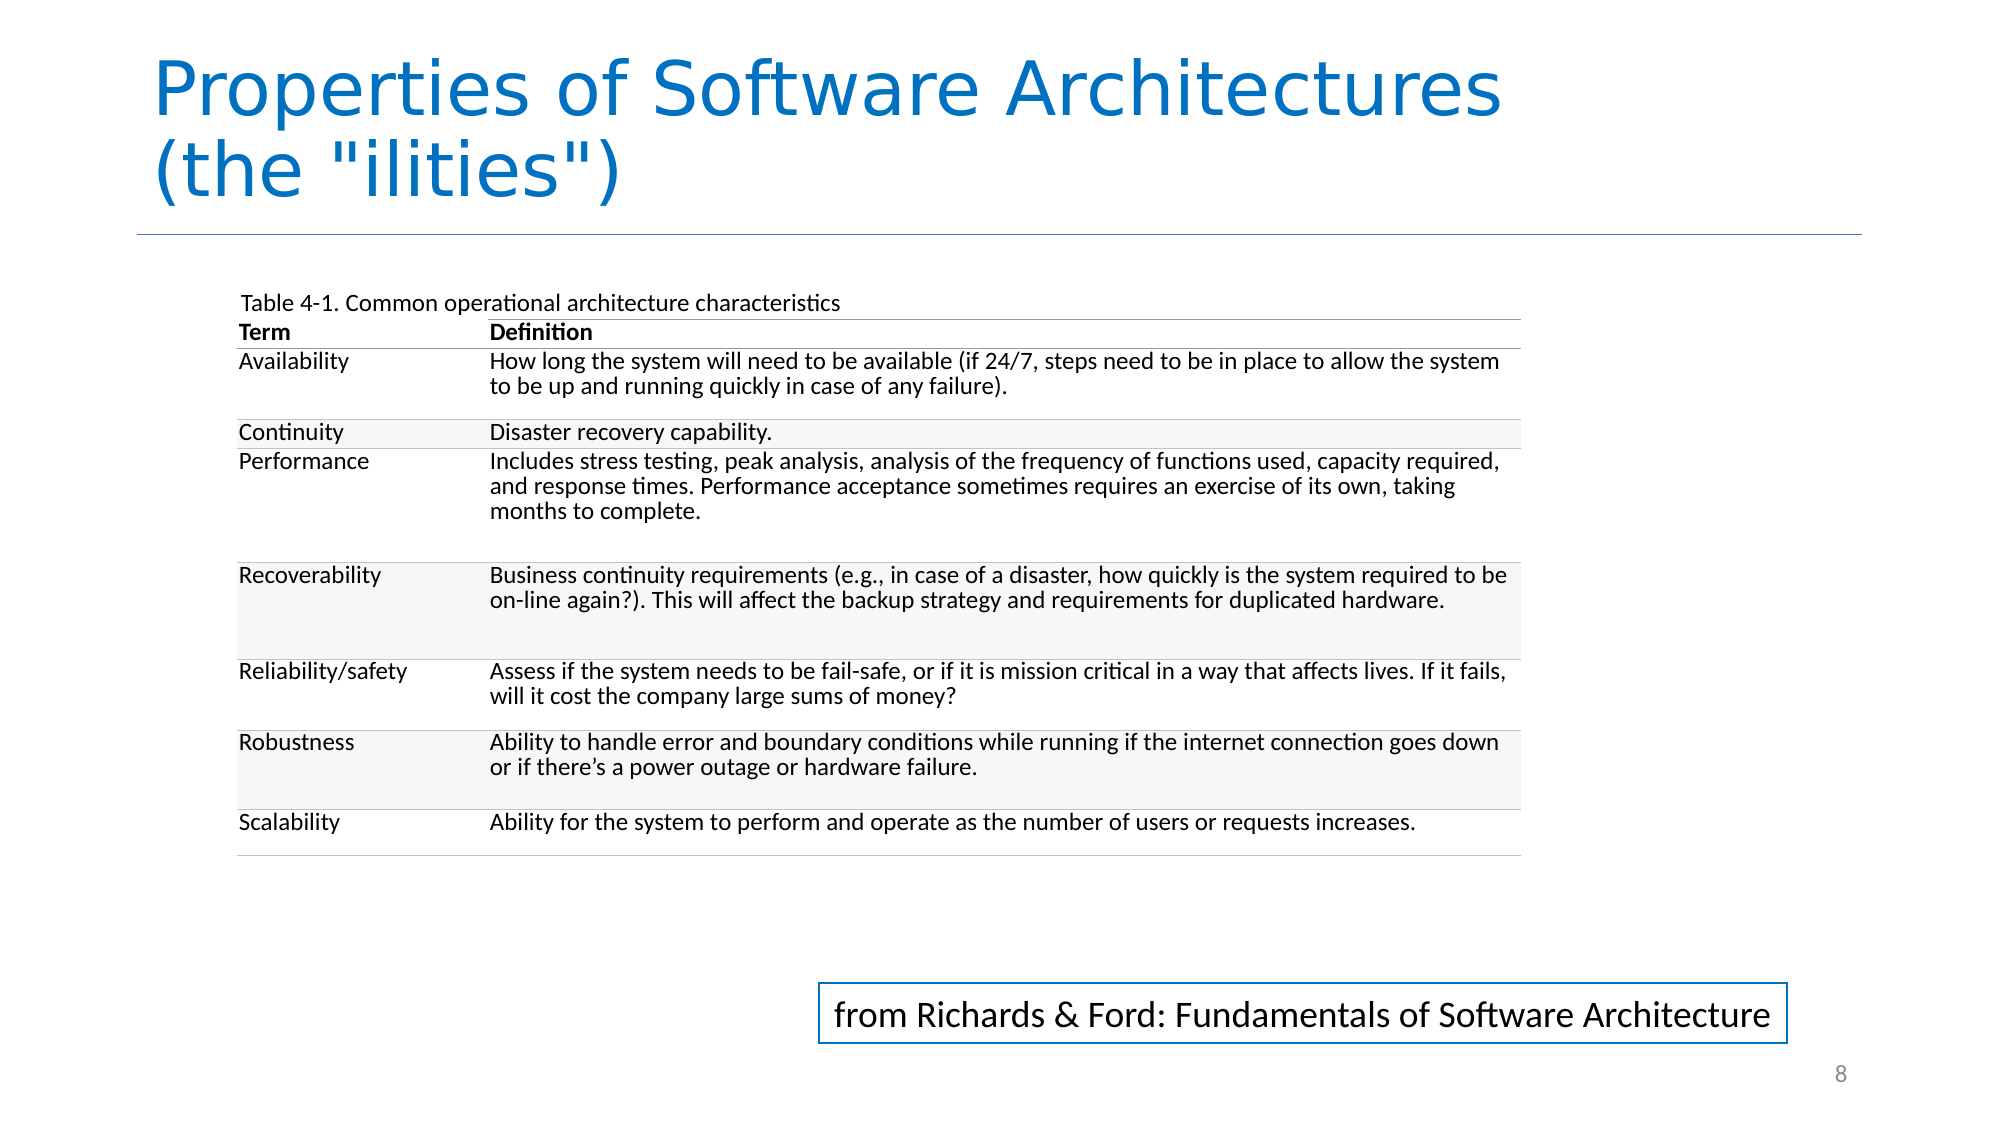

# Properties of Software Architectures (the "ilities")
| Table 4-1. Common operational architecture characteristics |  |
| --- | --- |
| Term | Definition |
| Availability | How long the system will need to be available (if 24/7, steps need to be in place to allow the system to be up and running quickly in case of any failure). |
| Continuity | Disaster recovery capability. |
| Performance | Includes stress testing, peak analysis, analysis of the frequency of functions used, capacity required, and response times. Performance acceptance sometimes requires an exercise of its own, taking months to complete. |
| Recoverability | Business continuity requirements (e.g., in case of a disaster, how quickly is the system required to be on-line again?). This will affect the backup strategy and requirements for duplicated hardware. |
| Reliability/safety | Assess if the system needs to be fail-safe, or if it is mission critical in a way that affects lives. If it fails, will it cost the company large sums of money? |
| Robustness | Ability to handle error and boundary conditions while running if the internet connection goes down or if there’s a power outage or hardware failure. |
| Scalability | Ability for the system to perform and operate as the number of users or requests increases. |
from Richards & Ford: Fundamentals of Software Architecture
8